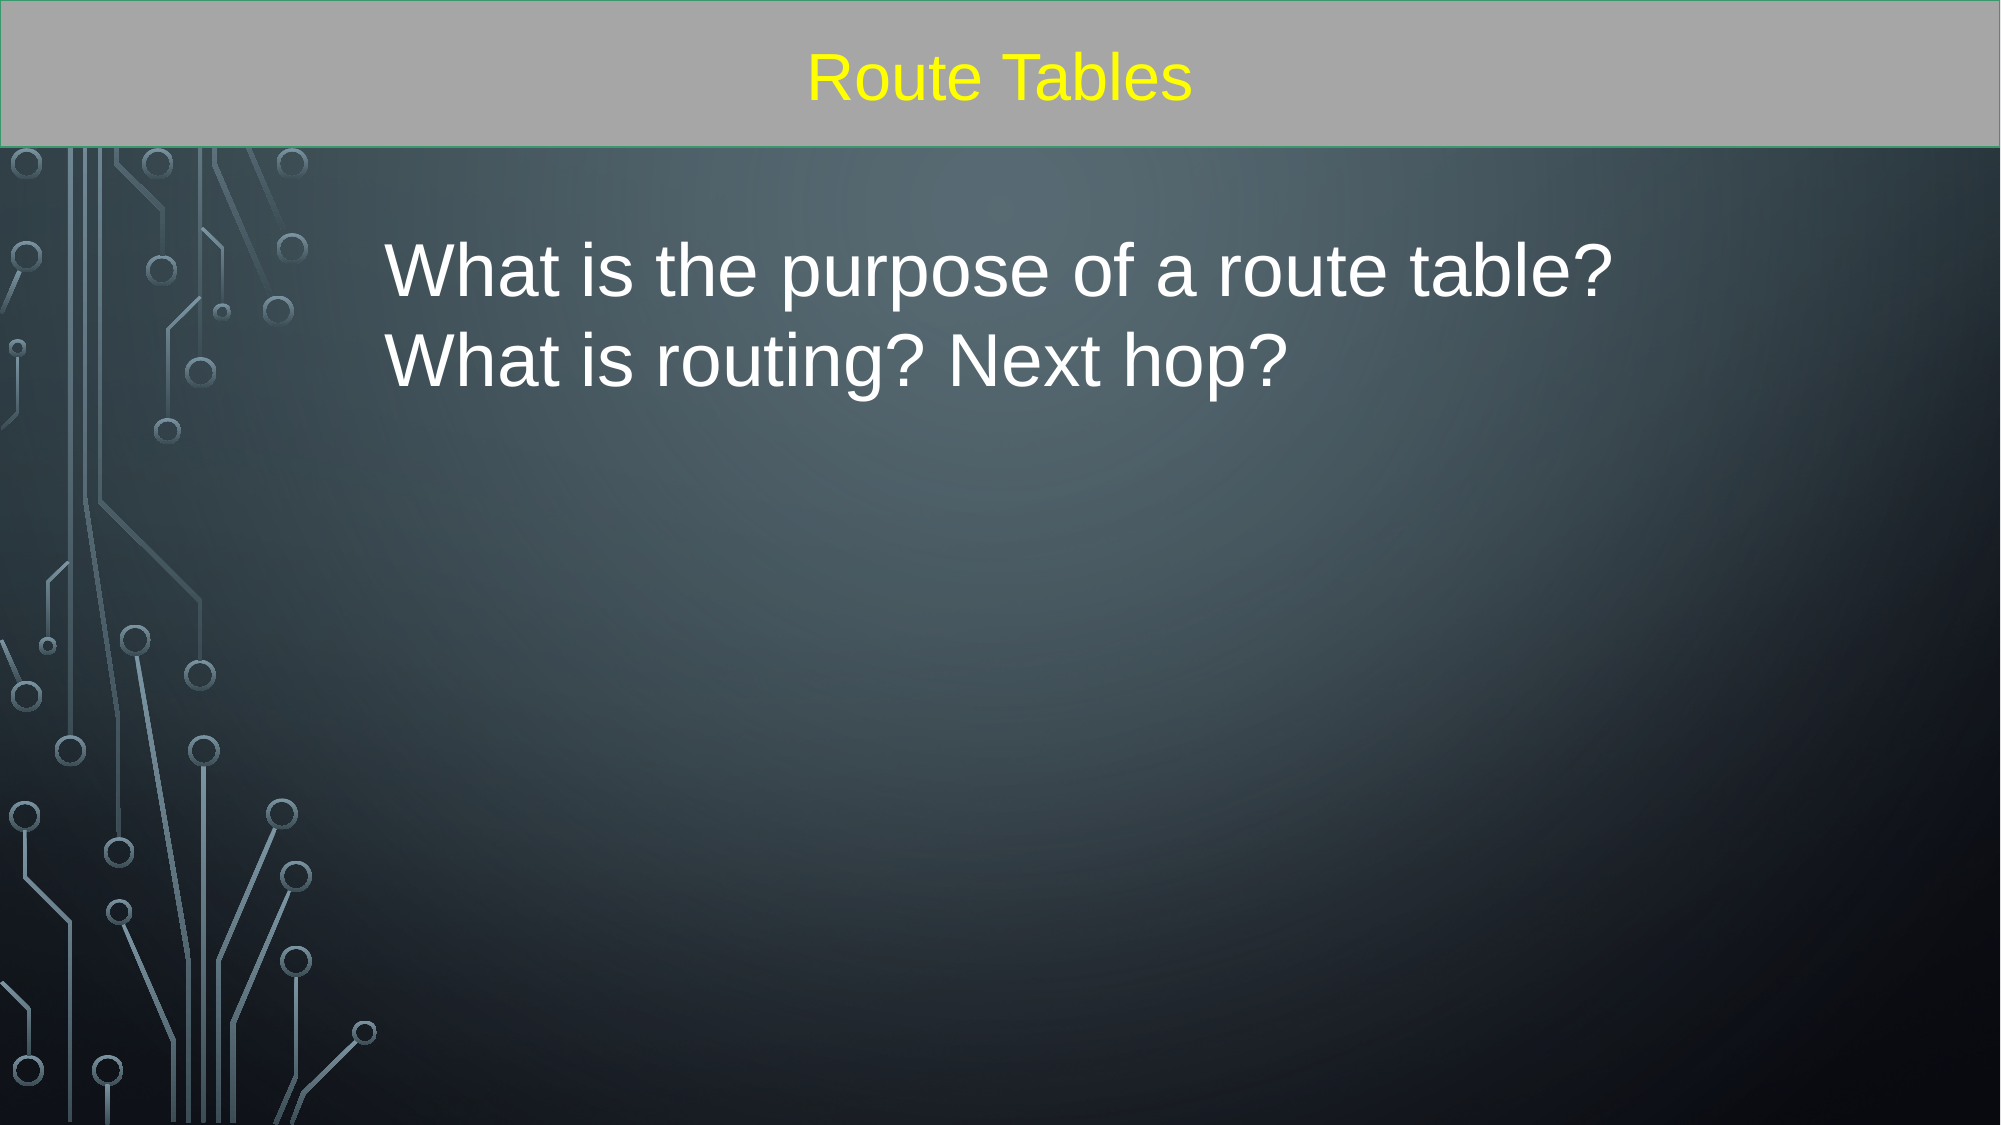

Route Tables
What is the purpose of a route table?
What is routing? Next hop?